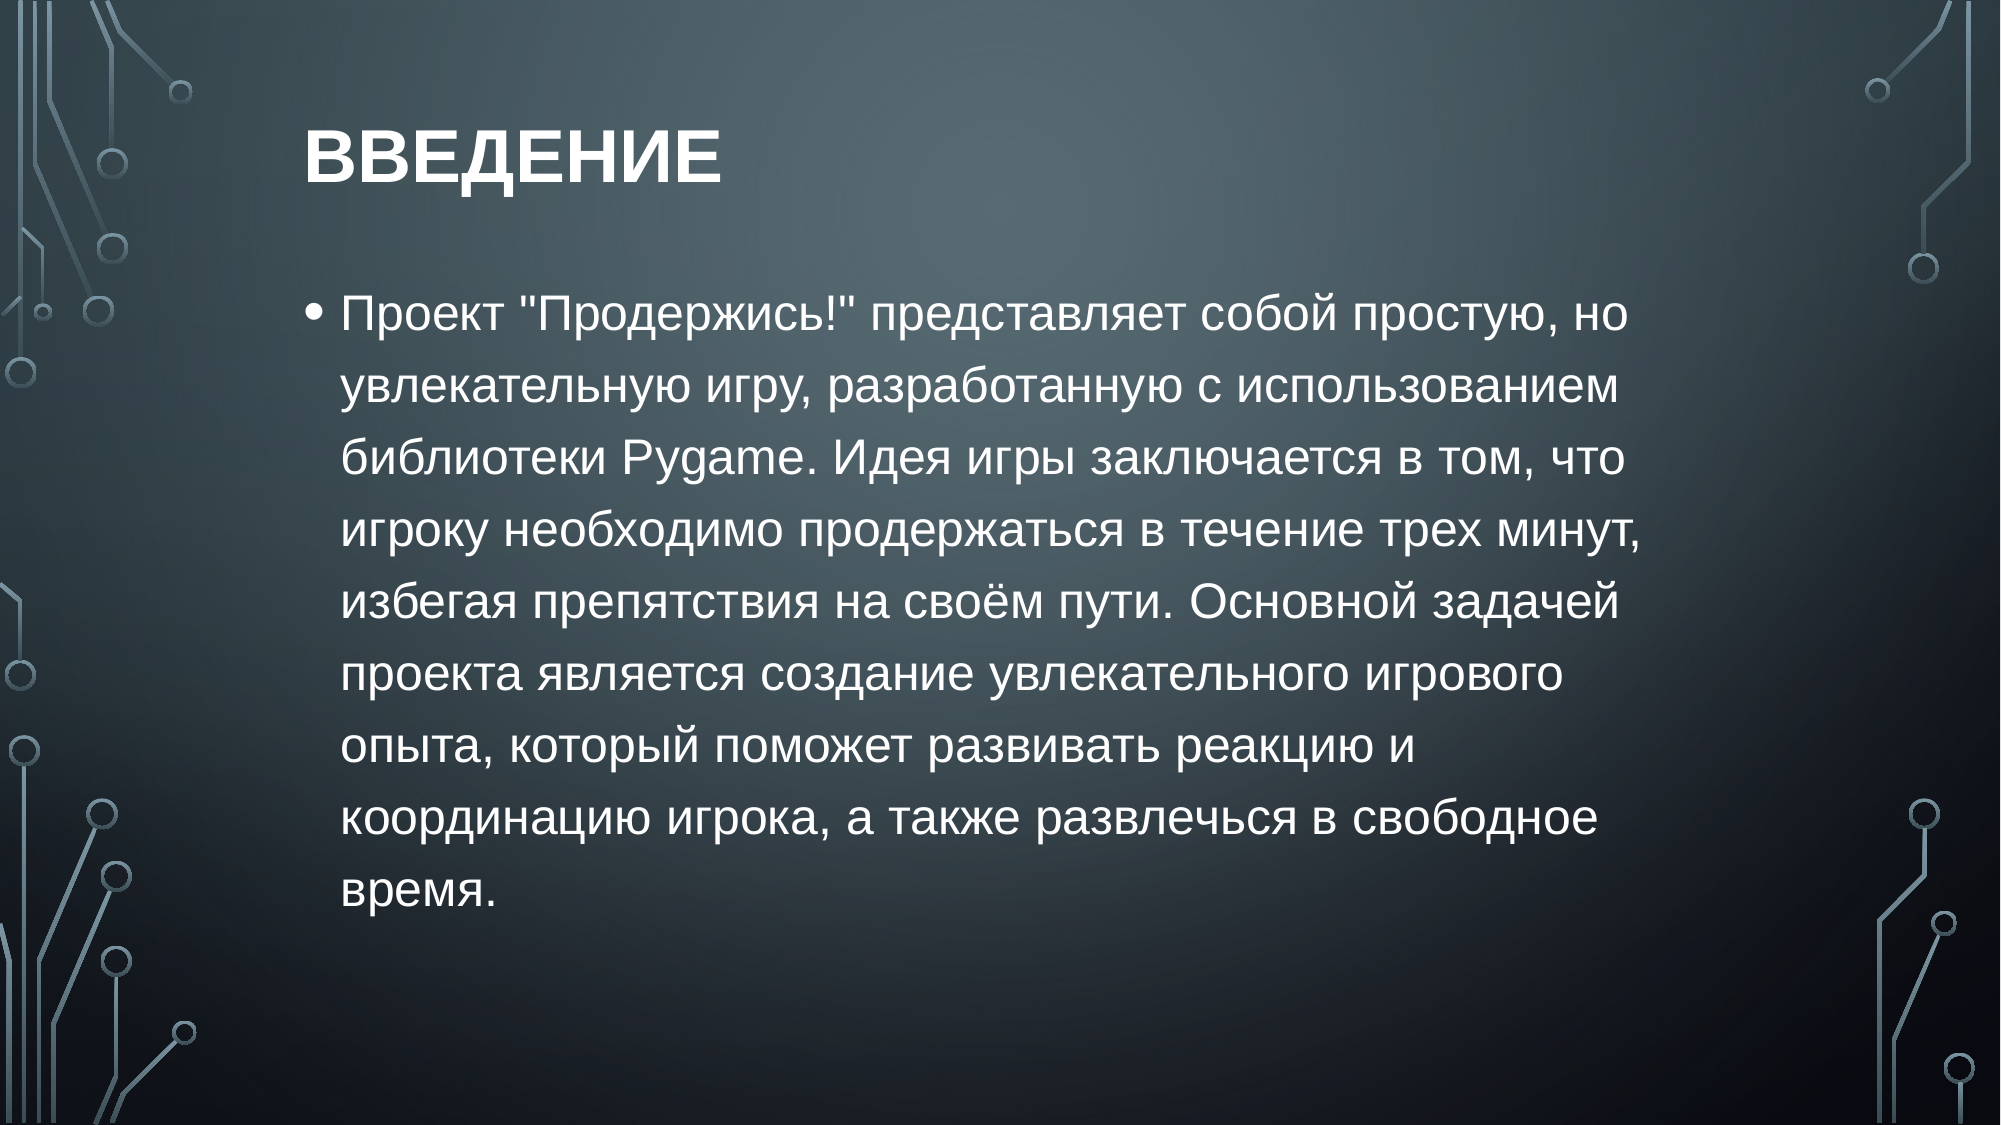

# Введение
Проект "Продержись!" представляет собой простую, но увлекательную игру, разработанную с использованием библиотеки Pygame. Идея игры заключается в том, что игроку необходимо продержаться в течение трех минут, избегая препятствия на своём пути. Основной задачей проекта является создание увлекательного игрового опыта, который поможет развивать реакцию и координацию игрока, а также развлечься в свободное время.